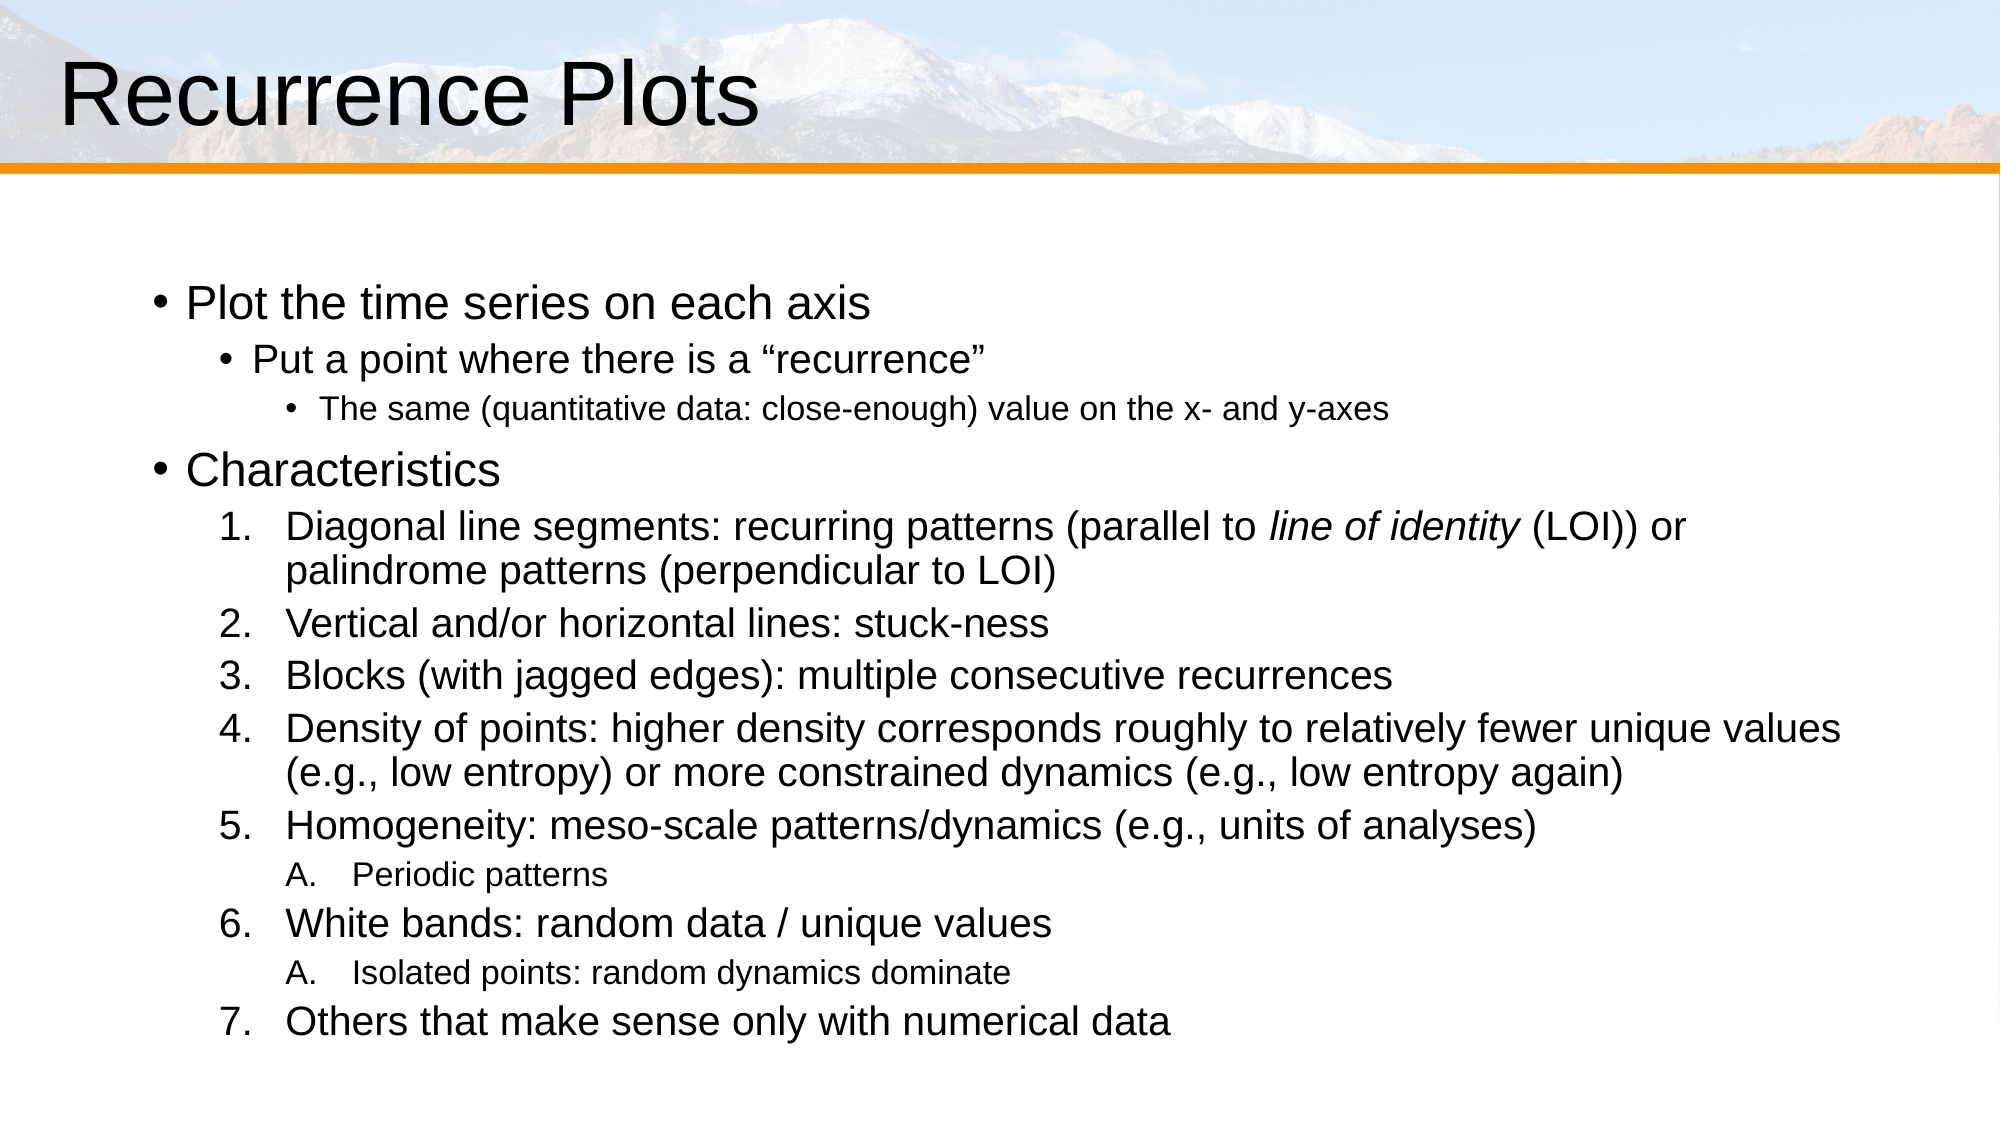

# Recurrence Plots
Plot the time series on each axis
Put a point where there is a “recurrence”
The same (quantitative data: close-enough) value on the x- and y-axes
Characteristics
Diagonal line segments: recurring patterns (parallel to line of identity (LOI)) or palindrome patterns (perpendicular to LOI)
Vertical and/or horizontal lines: stuck-ness
Blocks (with jagged edges): multiple consecutive recurrences
Density of points: higher density corresponds roughly to relatively fewer unique values (e.g., low entropy) or more constrained dynamics (e.g., low entropy again)
Homogeneity: meso-scale patterns/dynamics (e.g., units of analyses)
Periodic patterns
White bands: random data / unique values
Isolated points: random dynamics dominate
Others that make sense only with numerical data